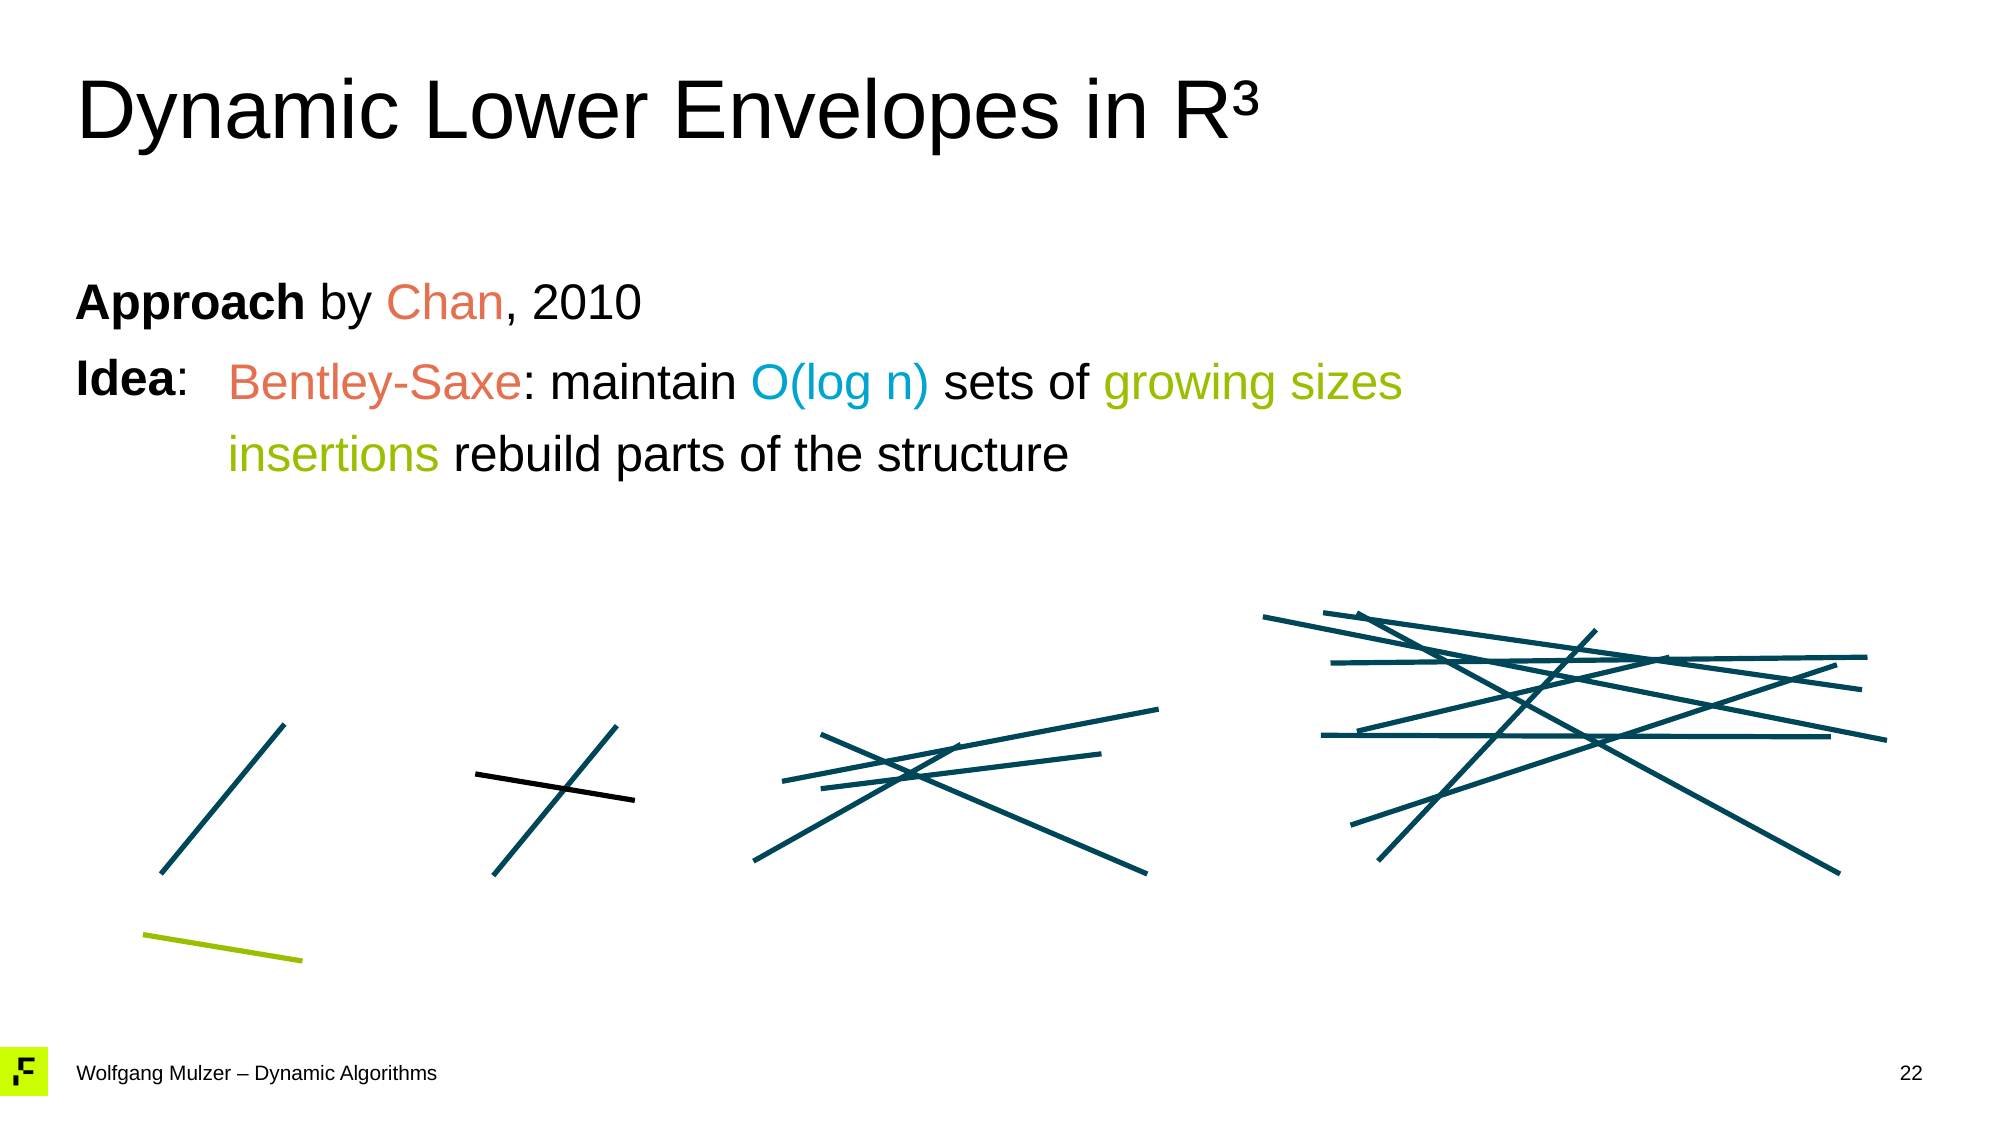

# Dynamic Lower Envelopes in R³
Approach by Chan, 2010
Idea:
Bentley-Saxe: maintain O(log n) sets of growing sizes
insertions rebuild parts of the structure
22
Wolfgang Mulzer – Dynamic Algorithms